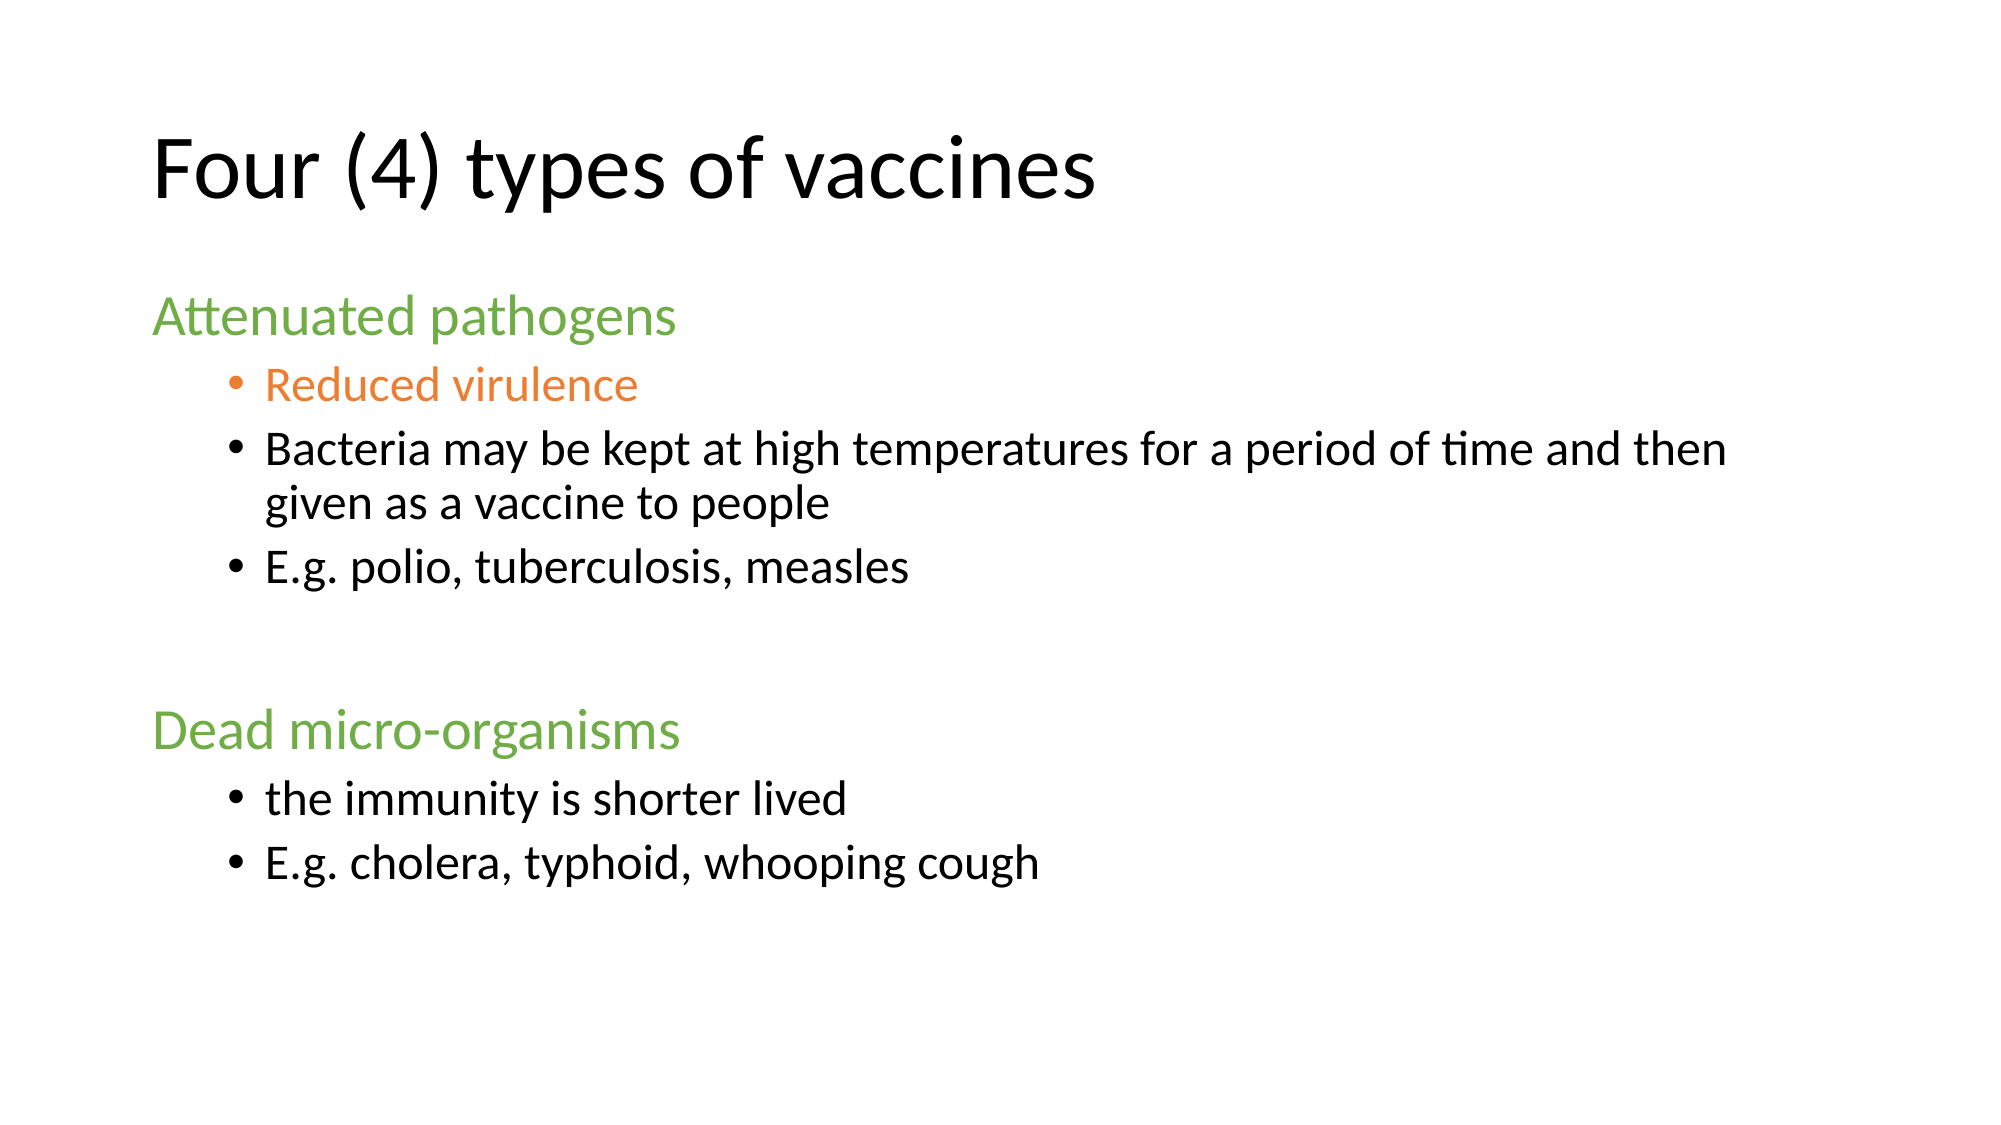

# Four (4) types of vaccines
Attenuated pathogens
Reduced virulence
Bacteria may be kept at high temperatures for a period of time and then given as a vaccine to people
E.g. polio, tuberculosis, measles

Dead micro-organisms
the immunity is shorter lived
E.g. cholera, typhoid, whooping cough